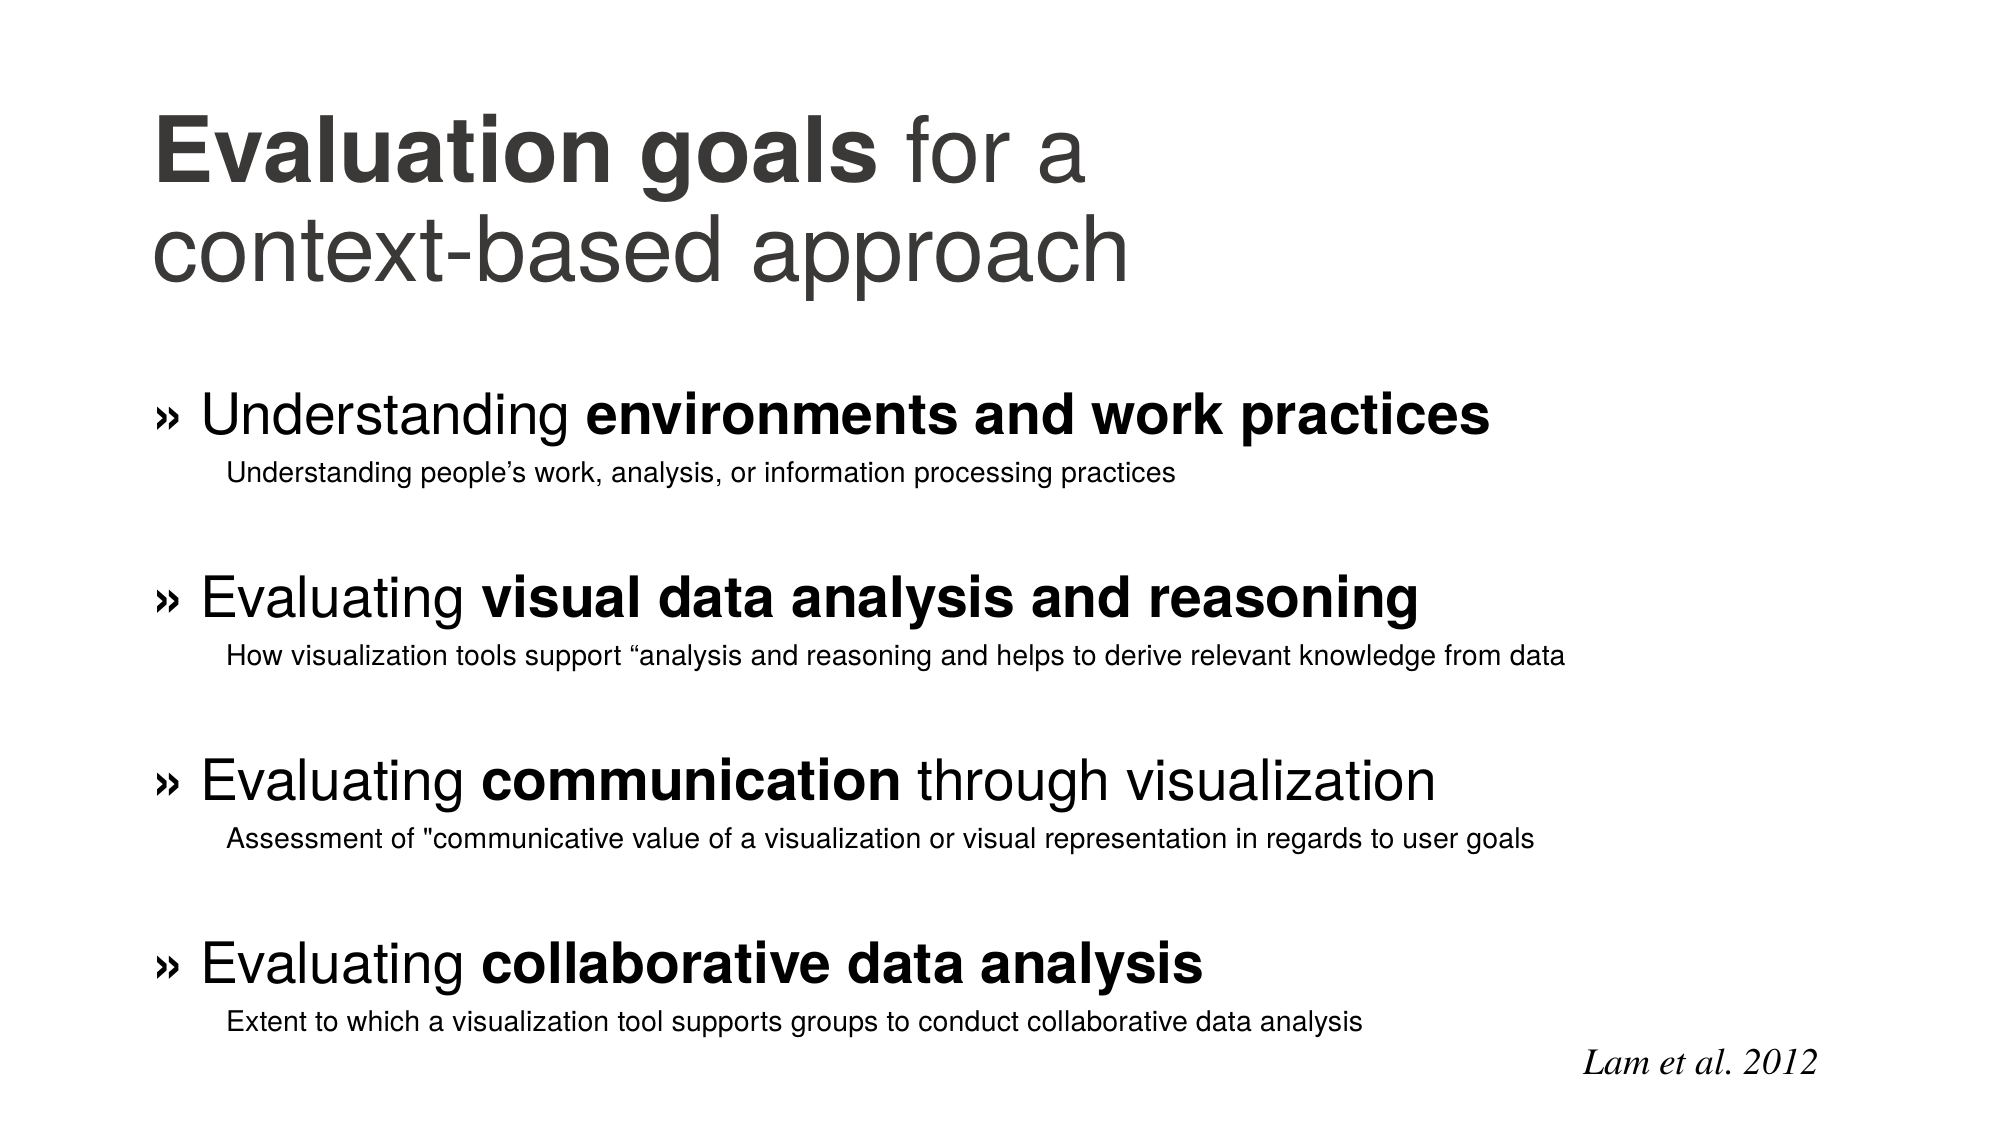

# Evaluation goals for a context-based approach
» Understanding environments and work practices
Understanding people’s work, analysis, or information processing practices

» Evaluating visual data analysis and reasoning
How visualization tools support “analysis and reasoning and helps to derive relevant knowledge from data

» Evaluating communication through visualization
Assessment of "communicative value of a visualization or visual representation in regards to user goals

» Evaluating collaborative data analysis
Extent to which a visualization tool supports groups to conduct collaborative data analysis
Lam et al. 2012